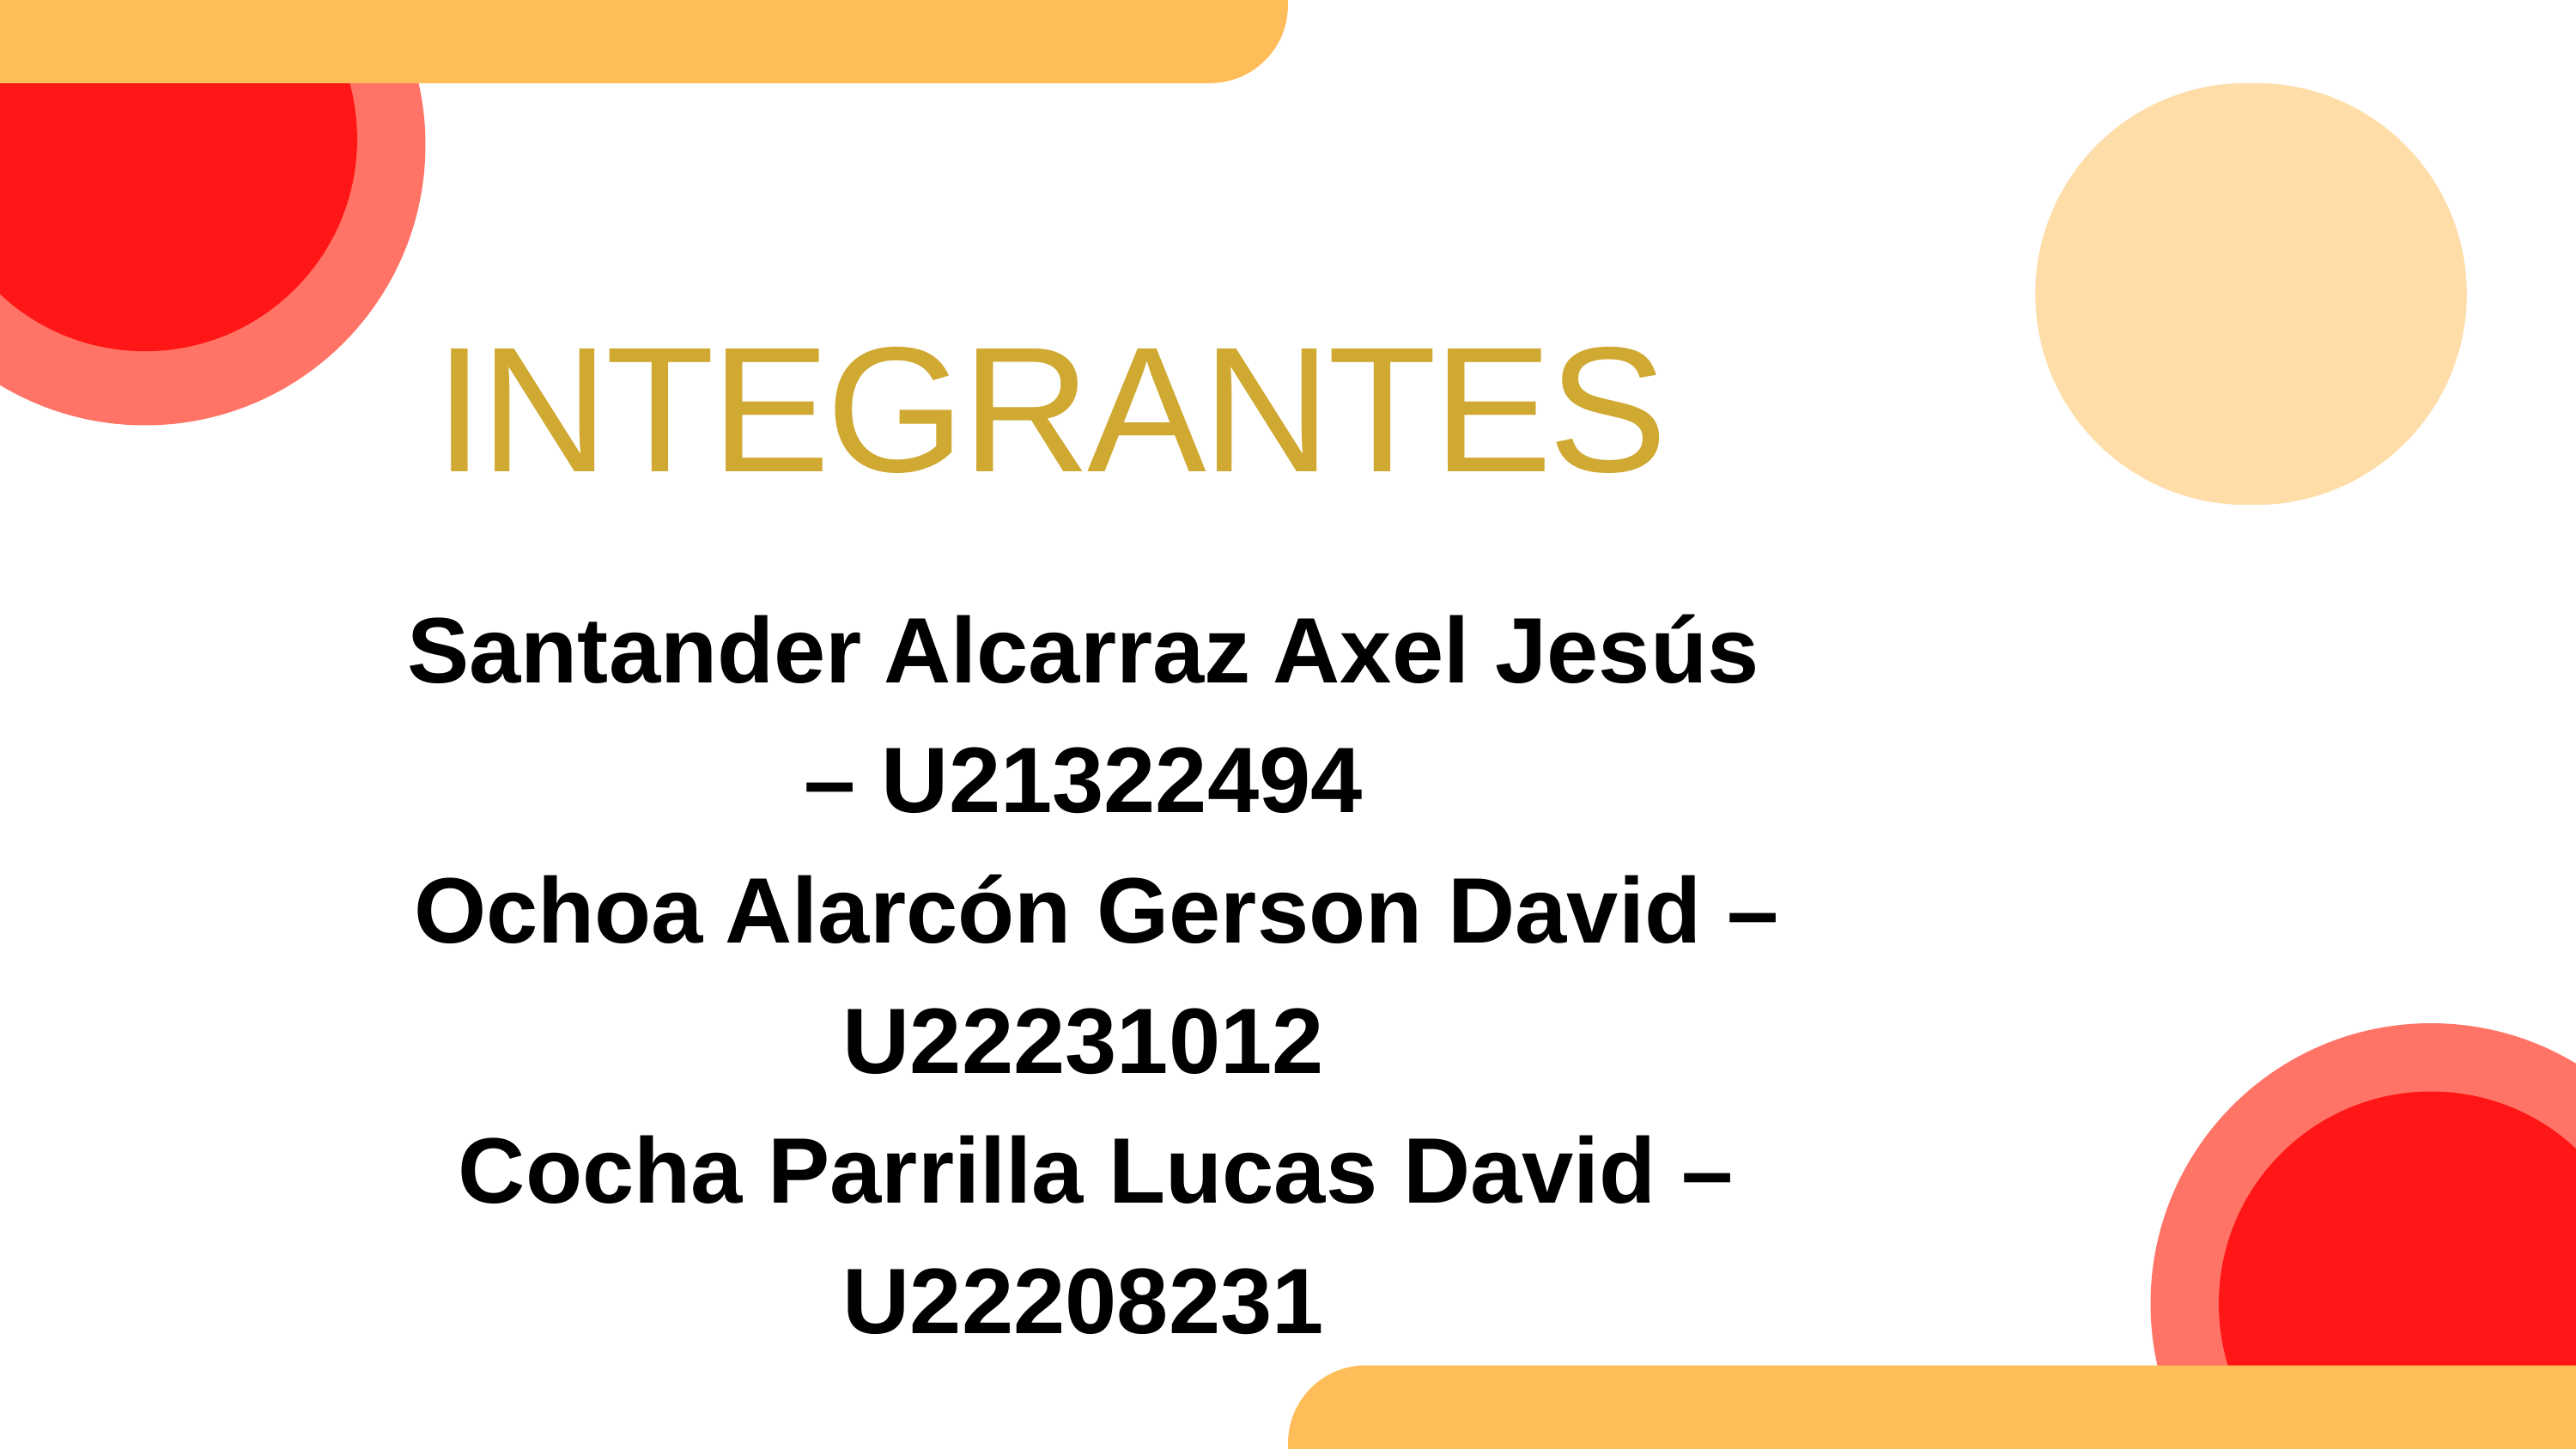

INTEGRANTES
Santander Alcarraz Axel Jesús – U21322494
 Ochoa Alarcón Gerson David – U22231012
 Cocha Parrilla Lucas David – U22208231